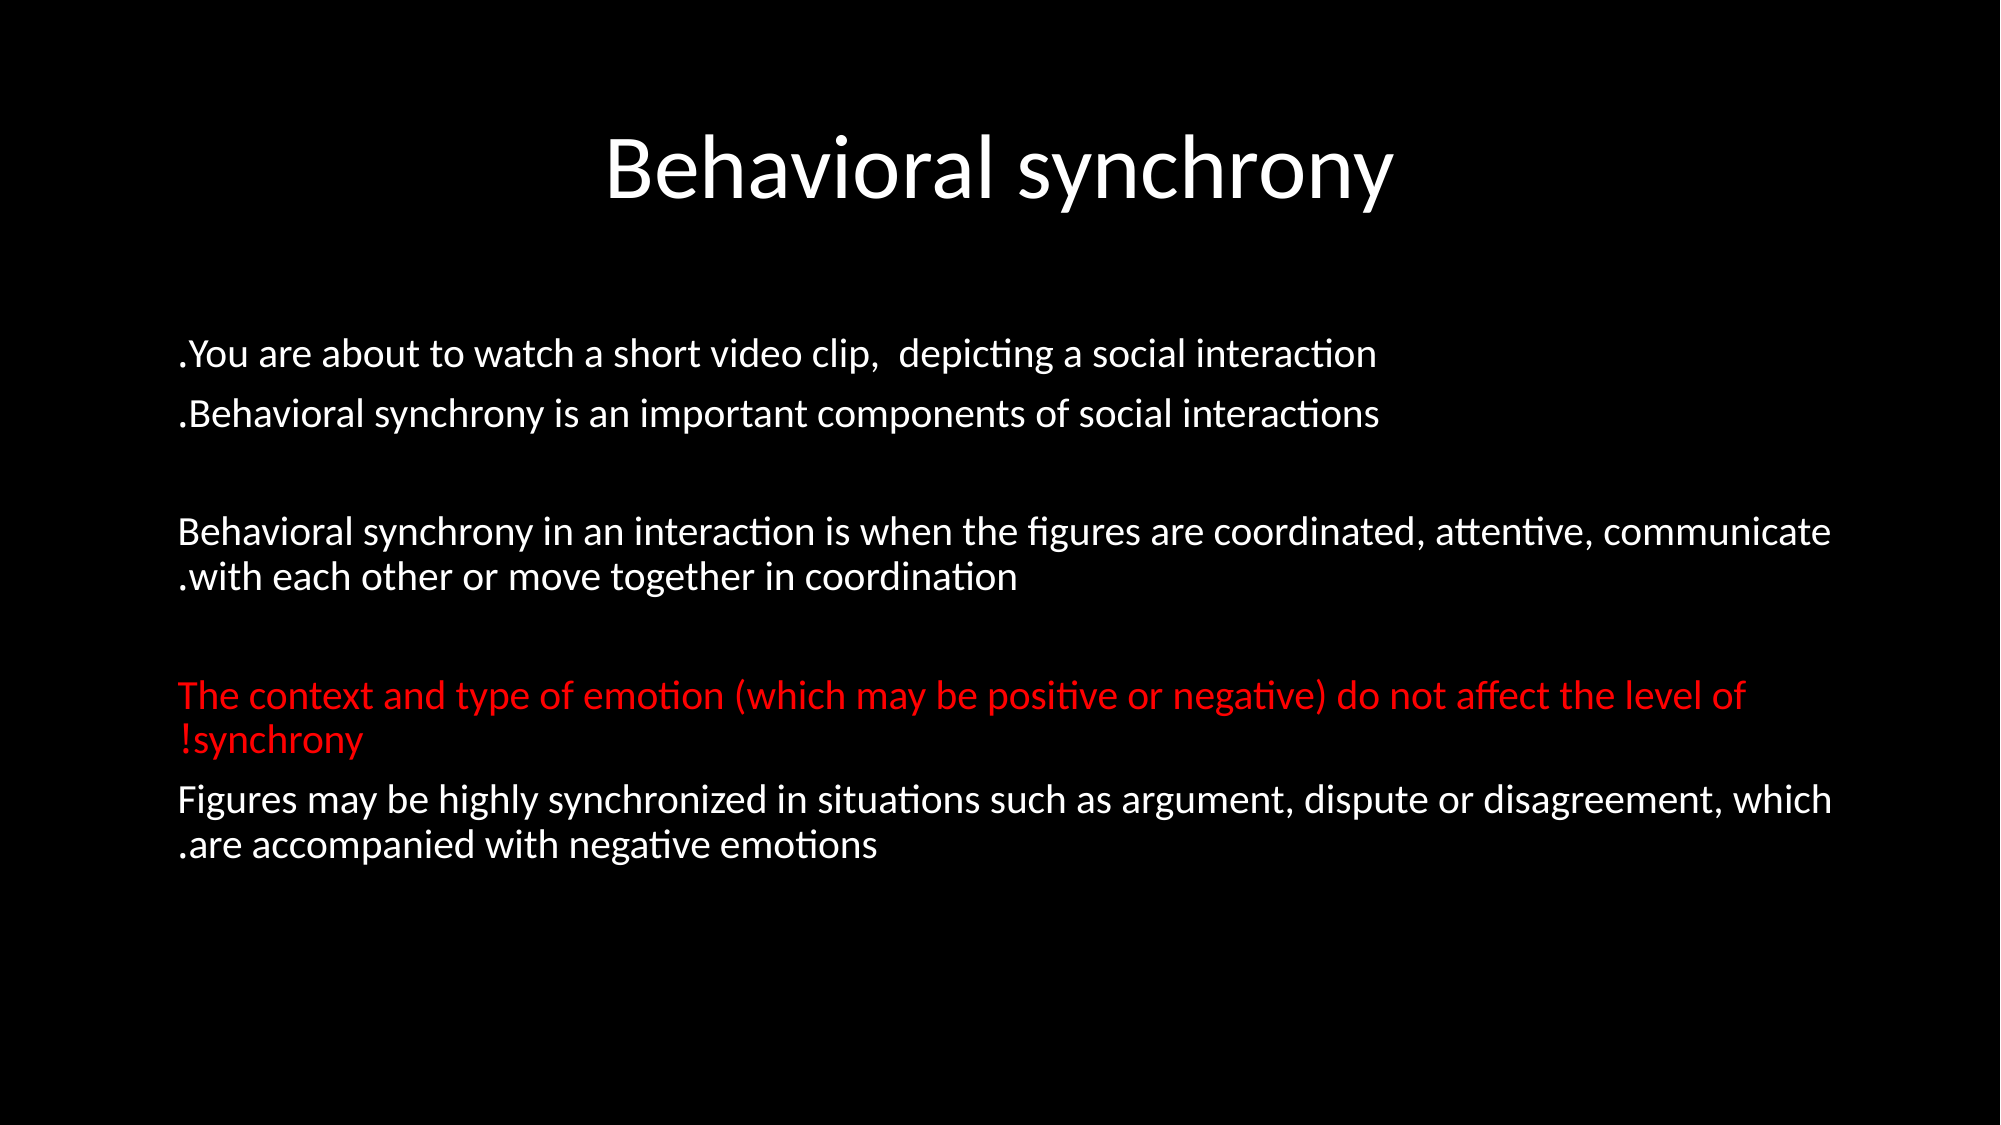

# Behavioral synchrony
You are about to watch a short video clip,  depicting a social interaction.
Behavioral synchrony is an important components of social interactions.

Behavioral synchrony in an interaction is when the figures are coordinated, attentive, communicate with each other or move together in coordination.

The context and type of emotion (which may be positive or negative) do not affect the level of synchrony!
Figures may be highly synchronized in situations such as argument, dispute or disagreement, which are accompanied with negative emotions.